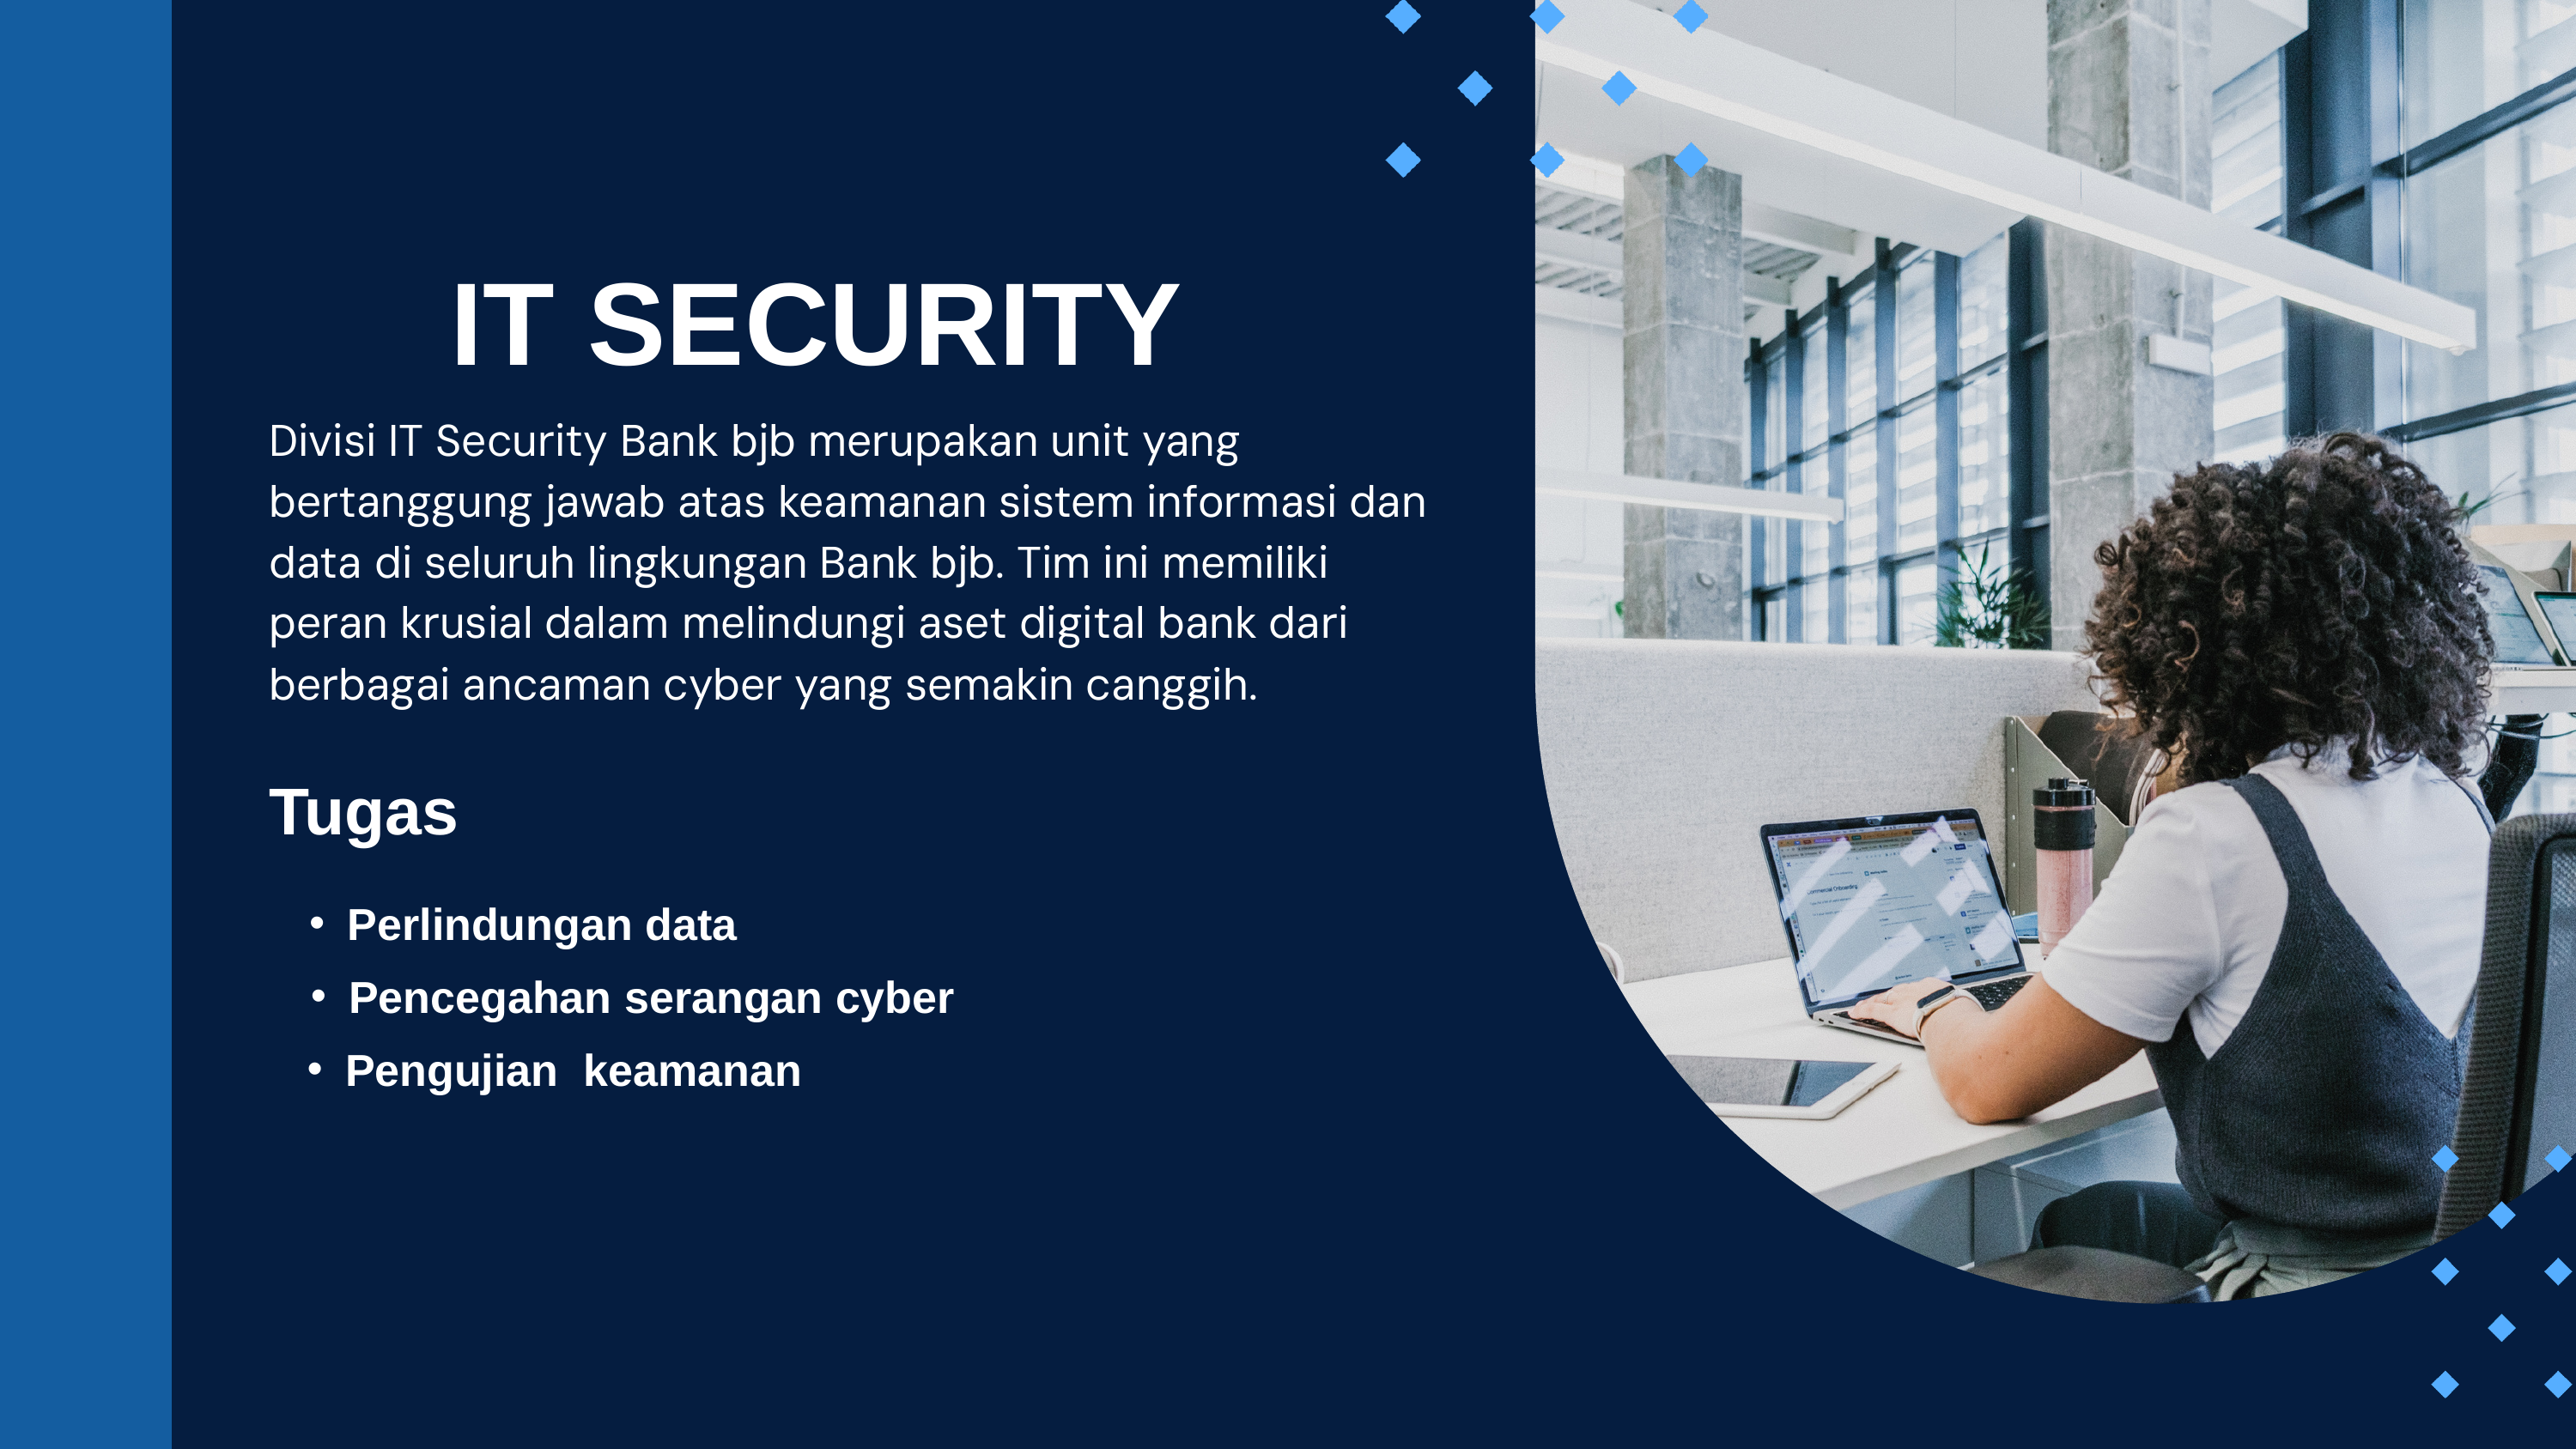

IT SECURITY
Divisi IT Security Bank bjb merupakan unit yang bertanggung jawab atas keamanan sistem informasi dan data di seluruh lingkungan Bank bjb. Tim ini memiliki peran krusial dalam melindungi aset digital bank dari berbagai ancaman cyber yang semakin canggih.

Tugas
Perlindungan data
Pencegahan serangan cyber
Pengujian  keamanan